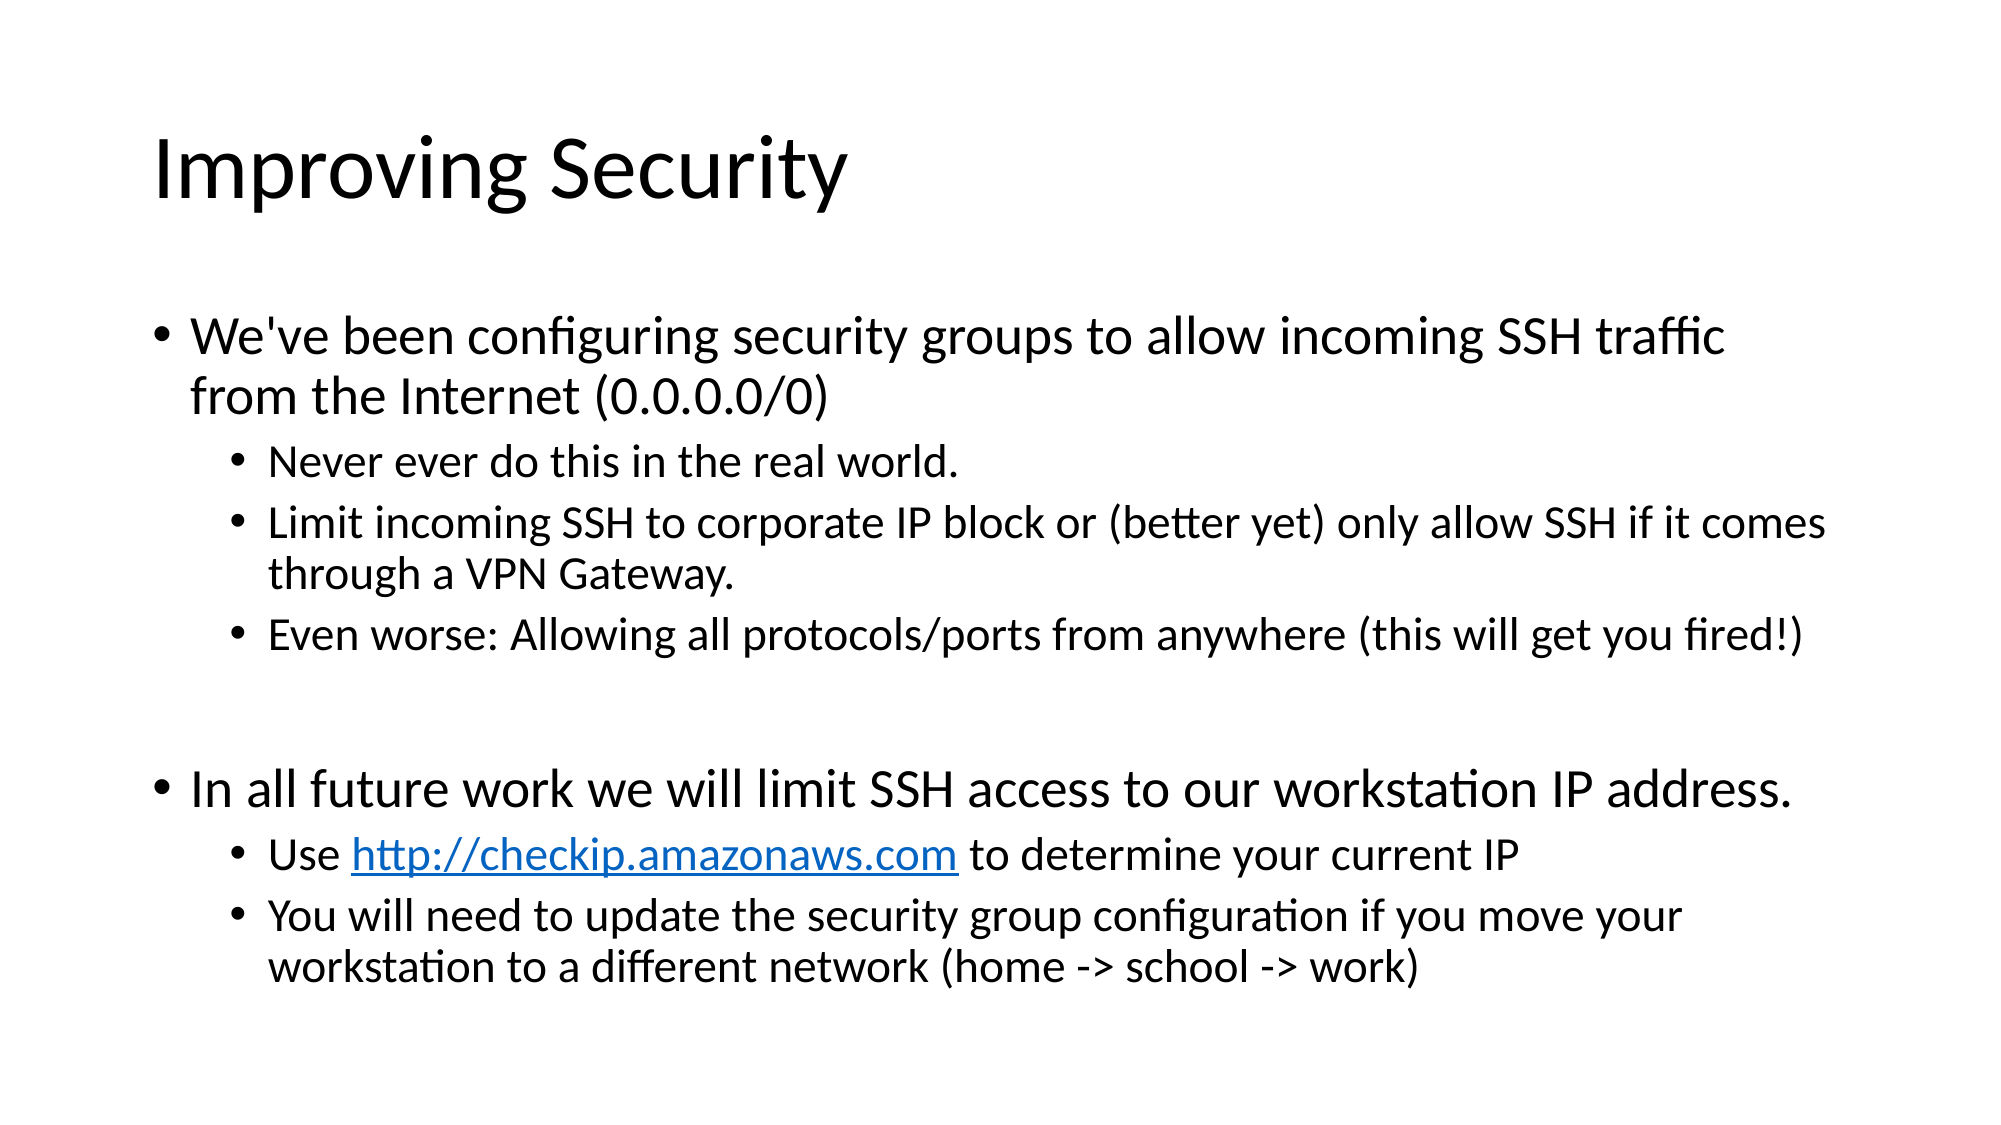

# Improving Security
We've been configuring security groups to allow incoming SSH traffic from the Internet (0.0.0.0/0)
Never ever do this in the real world.
Limit incoming SSH to corporate IP block or (better yet) only allow SSH if it comes through a VPN Gateway.
Even worse: Allowing all protocols/ports from anywhere (this will get you fired!)

In all future work we will limit SSH access to our workstation IP address.
Use http://checkip.amazonaws.com to determine your current IP
You will need to update the security group configuration if you move your workstation to a different network (home -> school -> work)